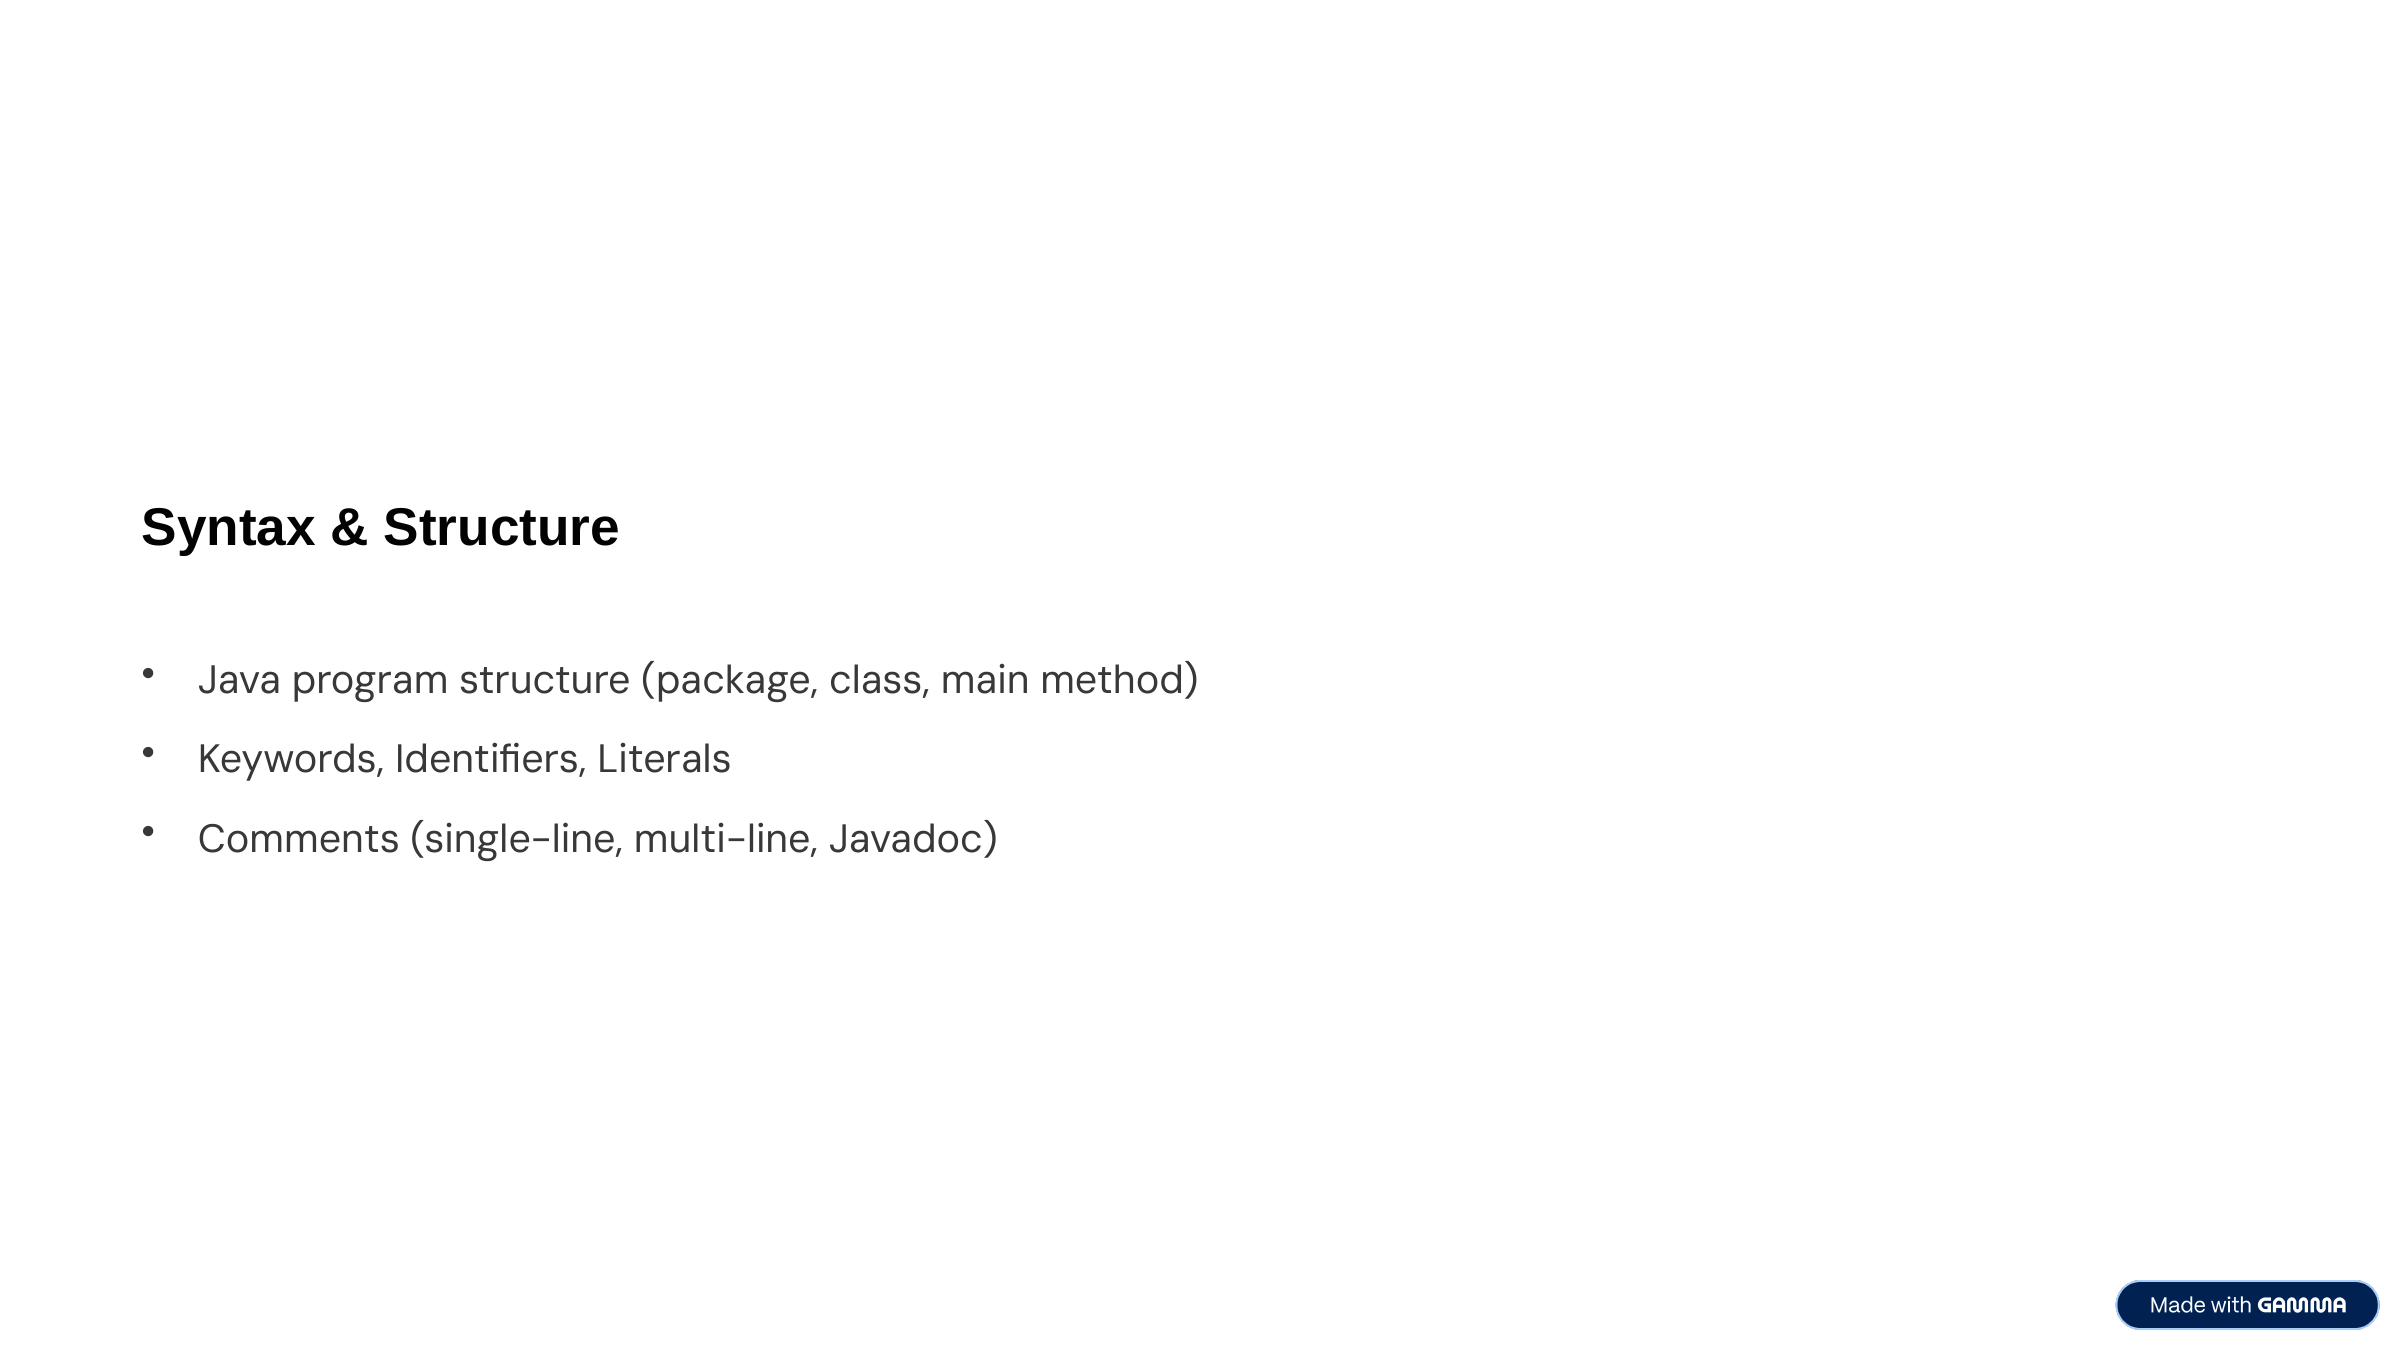

Syntax & Structure
Java program structure (package, class, main method)
Keywords, Identifiers, Literals
Comments (single-line, multi-line, Javadoc)